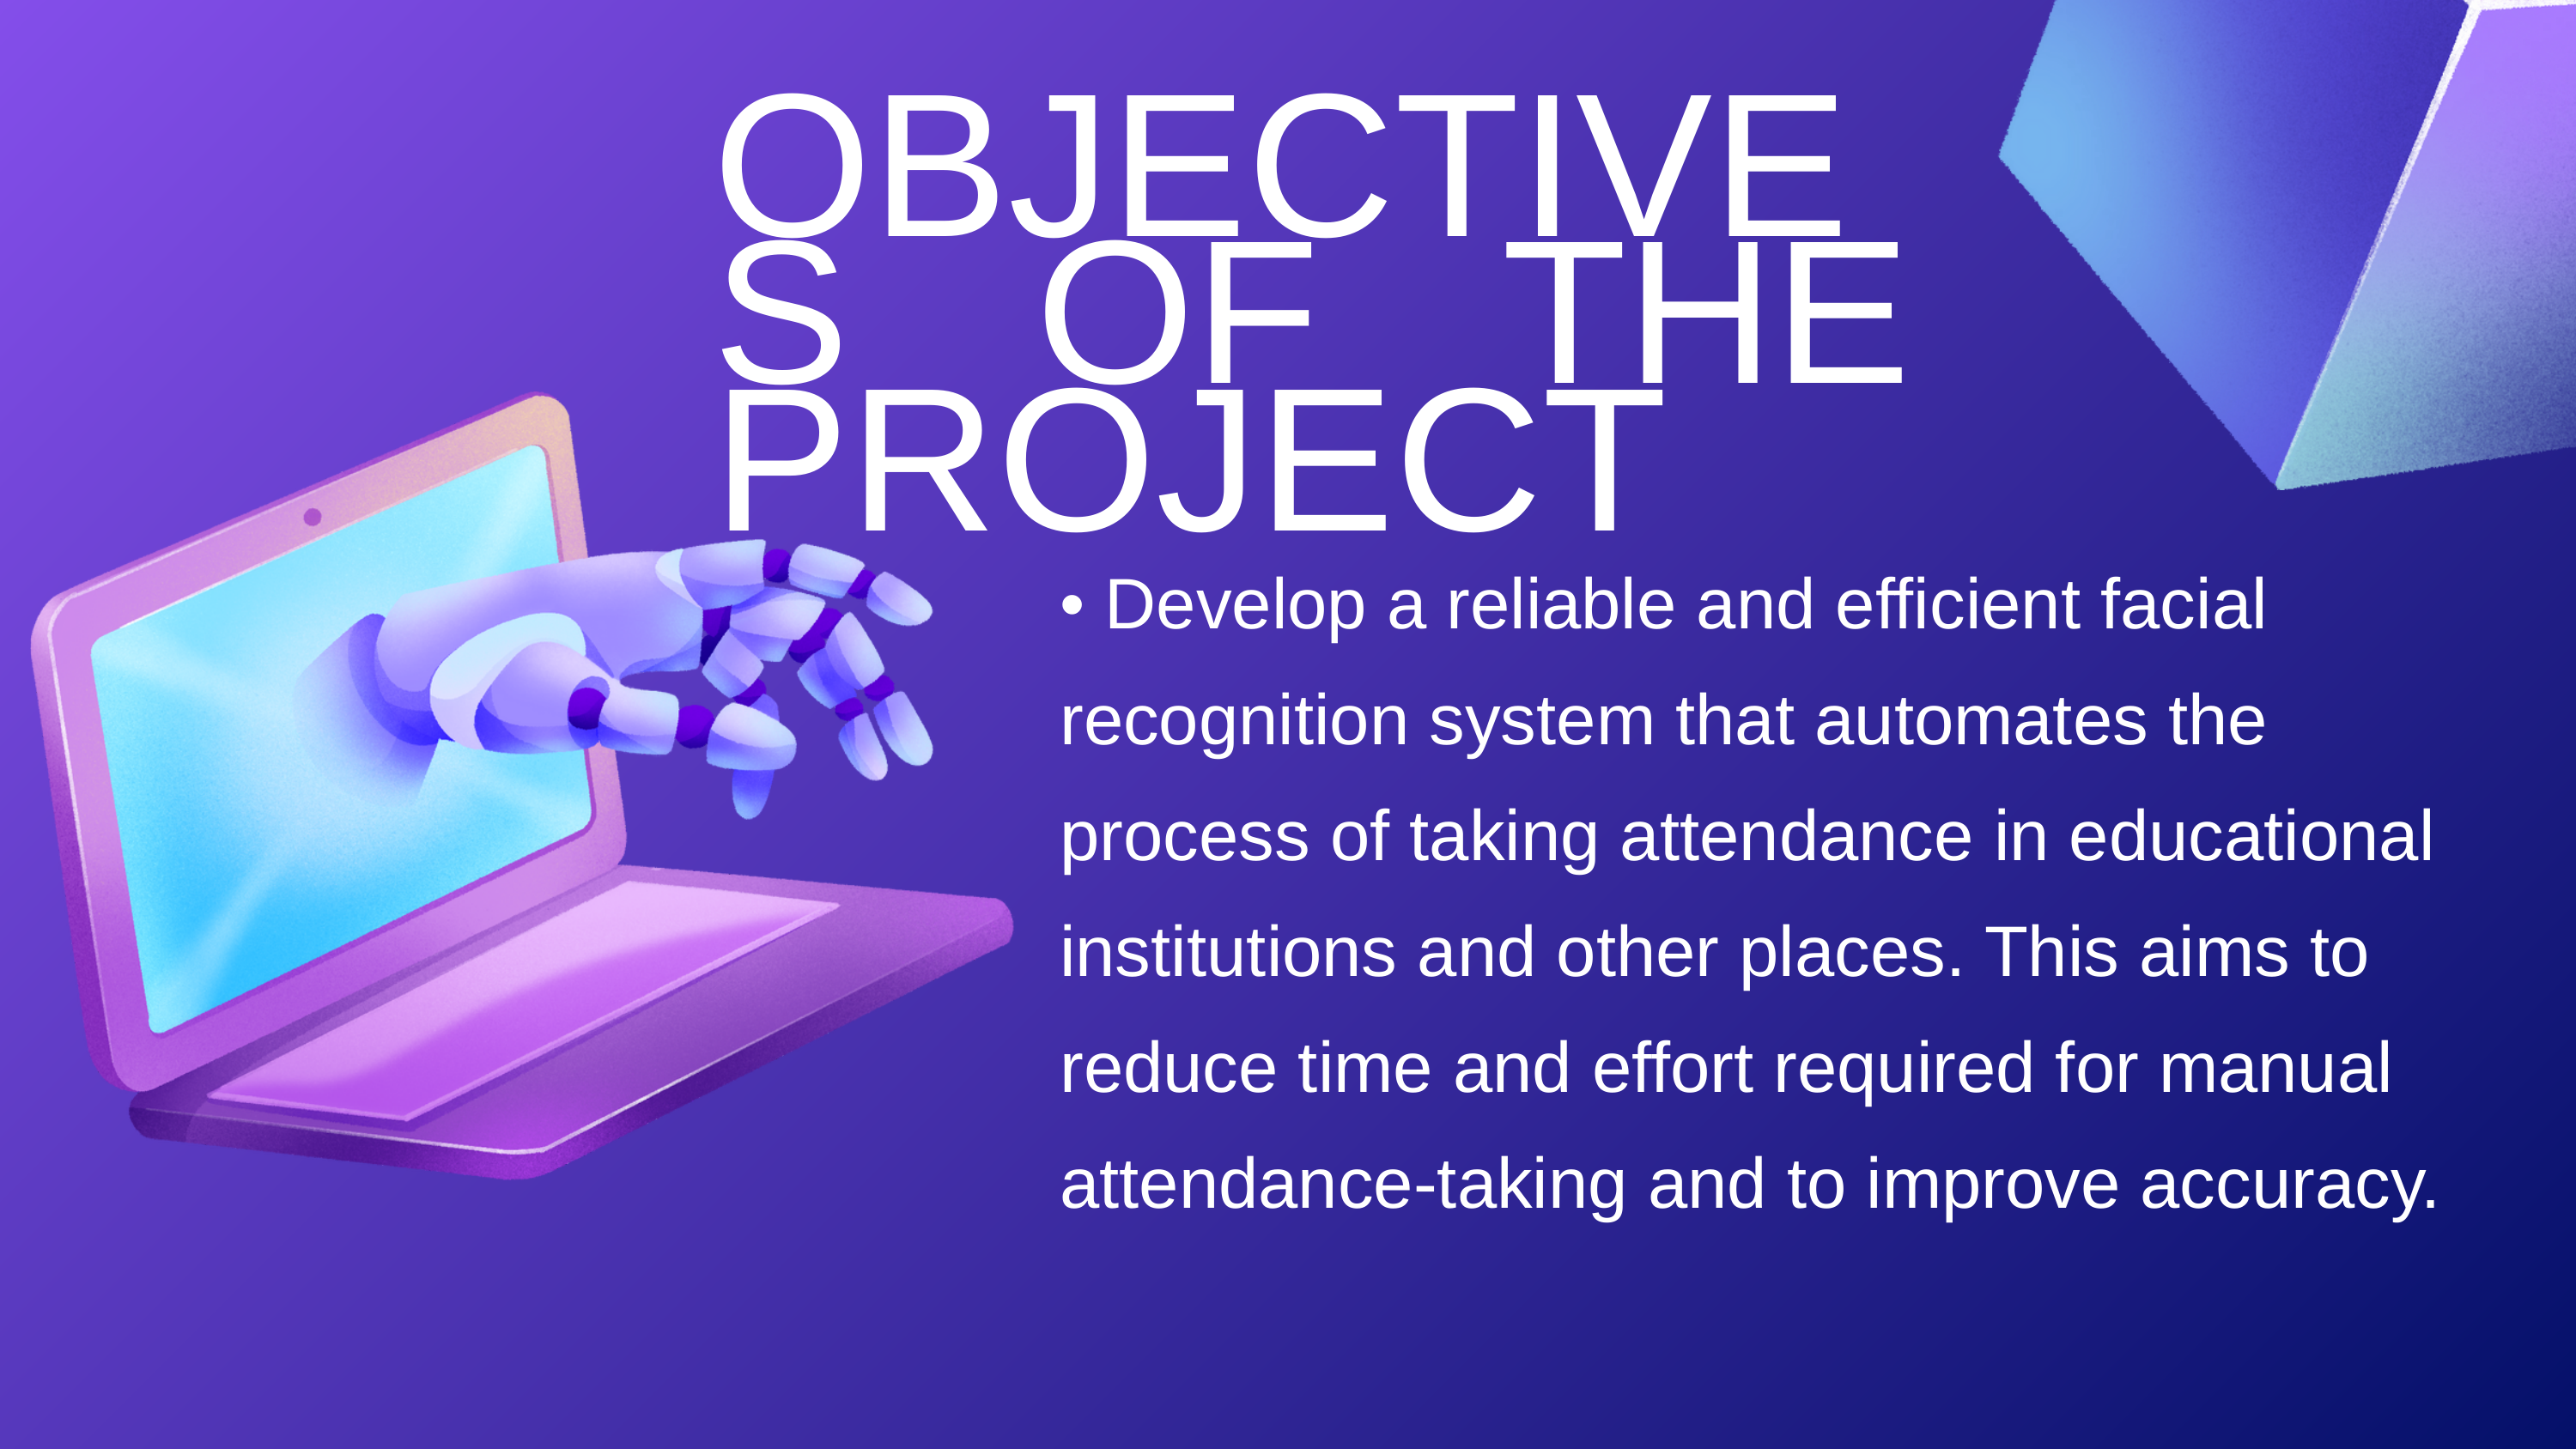

OBJECTIVES OF THE PROJECT

• Develop a reliable and efficient facial recognition system that automates the process of taking attendance in educational institutions and other places. This aims to reduce time and effort required for manual attendance-taking and to improve accuracy.